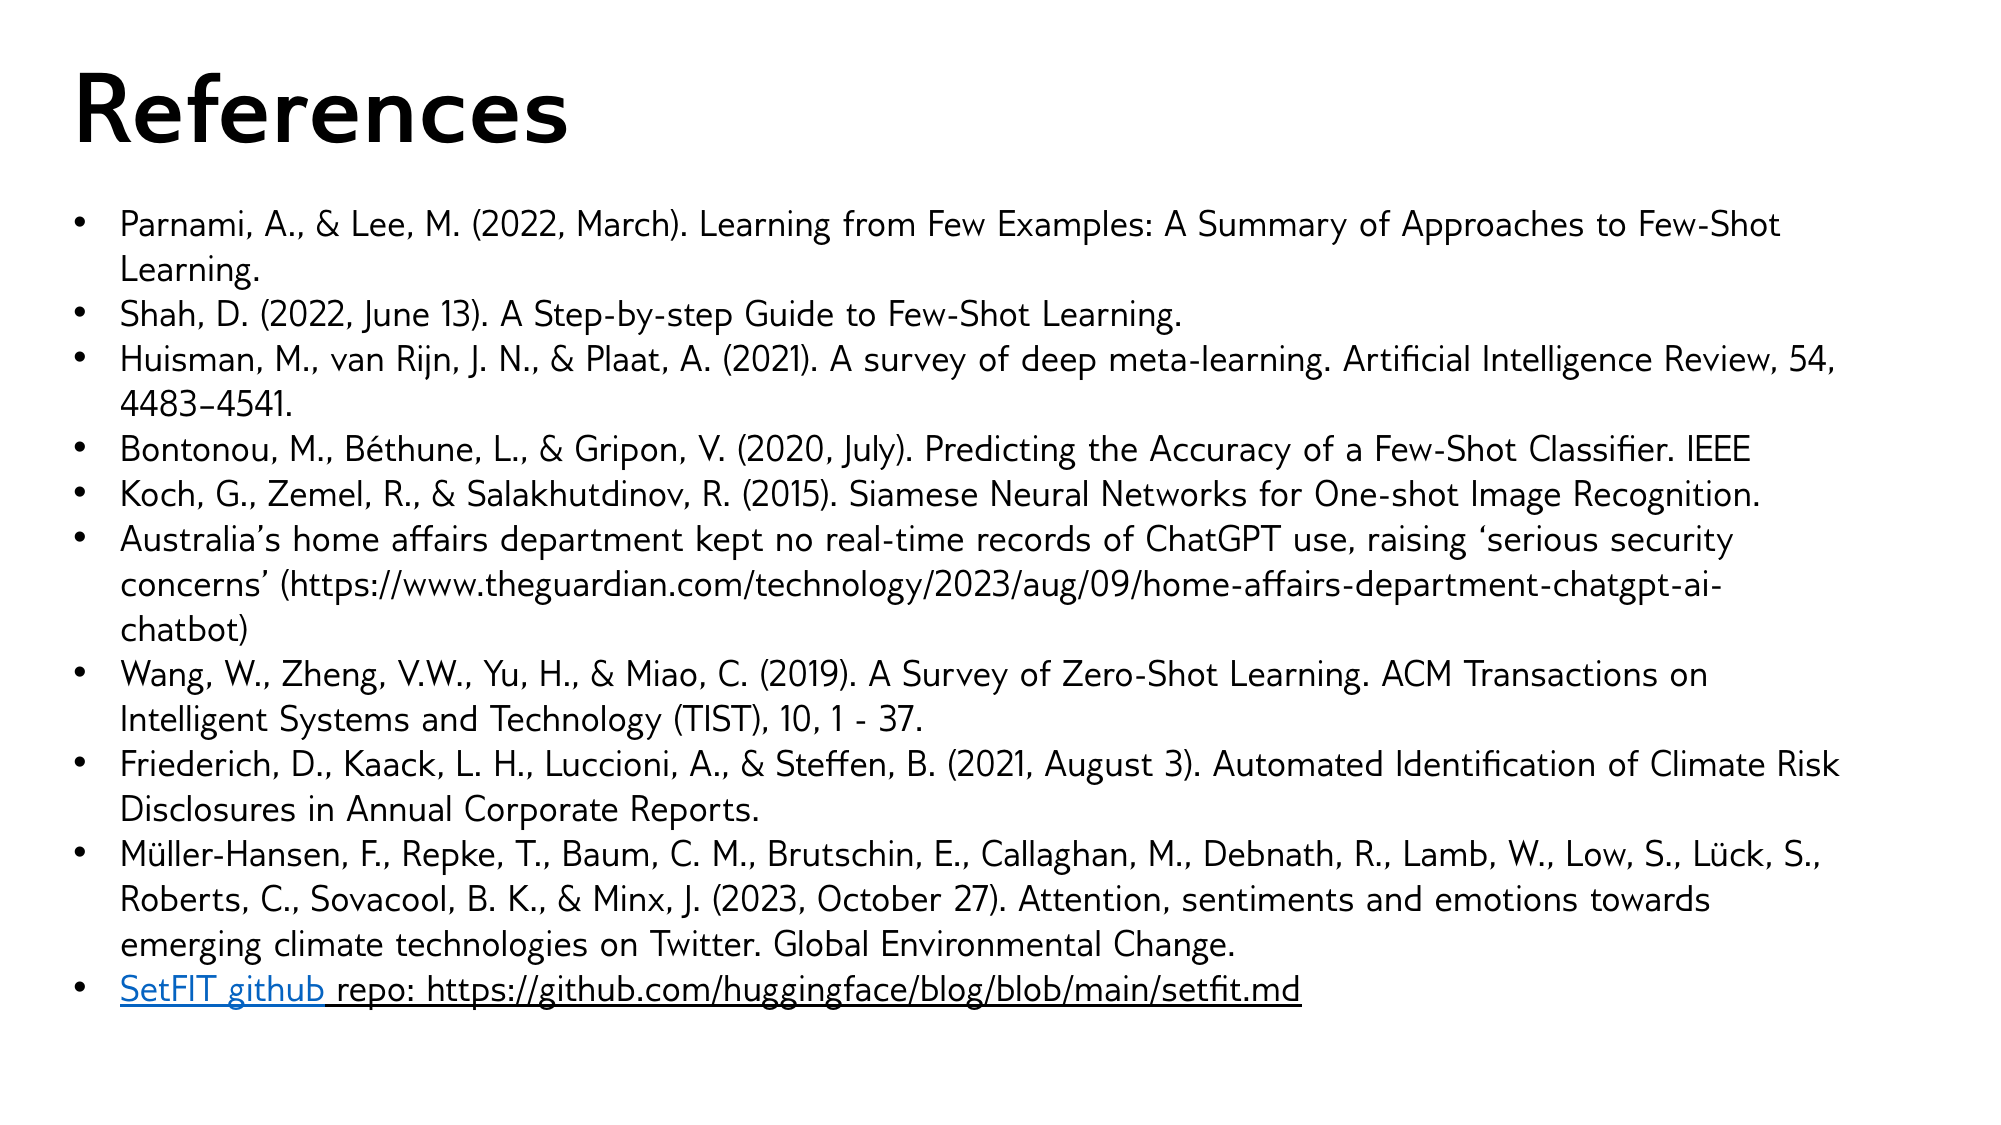

# References
Parnami, A., & Lee, M. (2022, March). Learning from Few Examples: A Summary of Approaches to Few-Shot Learning.
Shah, D. (2022, June 13). A Step-by-step Guide to Few-Shot Learning.
Huisman, M., van Rijn, J. N., & Plaat, A. (2021). A survey of deep meta-learning. Artificial Intelligence Review, 54, 4483–4541.
Bontonou, M., Béthune, L., & Gripon, V. (2020, July). Predicting the Accuracy of a Few-Shot Classifier. IEEE
Koch, G., Zemel, R., & Salakhutdinov, R. (2015). Siamese Neural Networks for One-shot Image Recognition.
Australia’s home affairs department kept no real-time records of ChatGPT use, raising ‘serious security concerns’ (https://www.theguardian.com/technology/2023/aug/09/home-affairs-department-chatgpt-ai-chatbot)
Wang, W., Zheng, V.W., Yu, H., & Miao, C. (2019). A Survey of Zero-Shot Learning. ACM Transactions on Intelligent Systems and Technology (TIST), 10, 1 - 37.
Friederich, D., Kaack, L. H., Luccioni, A., & Steffen, B. (2021, August 3). Automated Identification of Climate Risk Disclosures in Annual Corporate Reports.
Müller-Hansen, F., Repke, T., Baum, C. M., Brutschin, E., Callaghan, M., Debnath, R., Lamb, W., Low, S., Lück, S., Roberts, C., Sovacool, B. K., & Minx, J. (2023, October 27). Attention, sentiments and emotions towards emerging climate technologies on Twitter. Global Environmental Change.
SetFIT github repo: https://github.com/huggingface/blog/blob/main/setfit.md